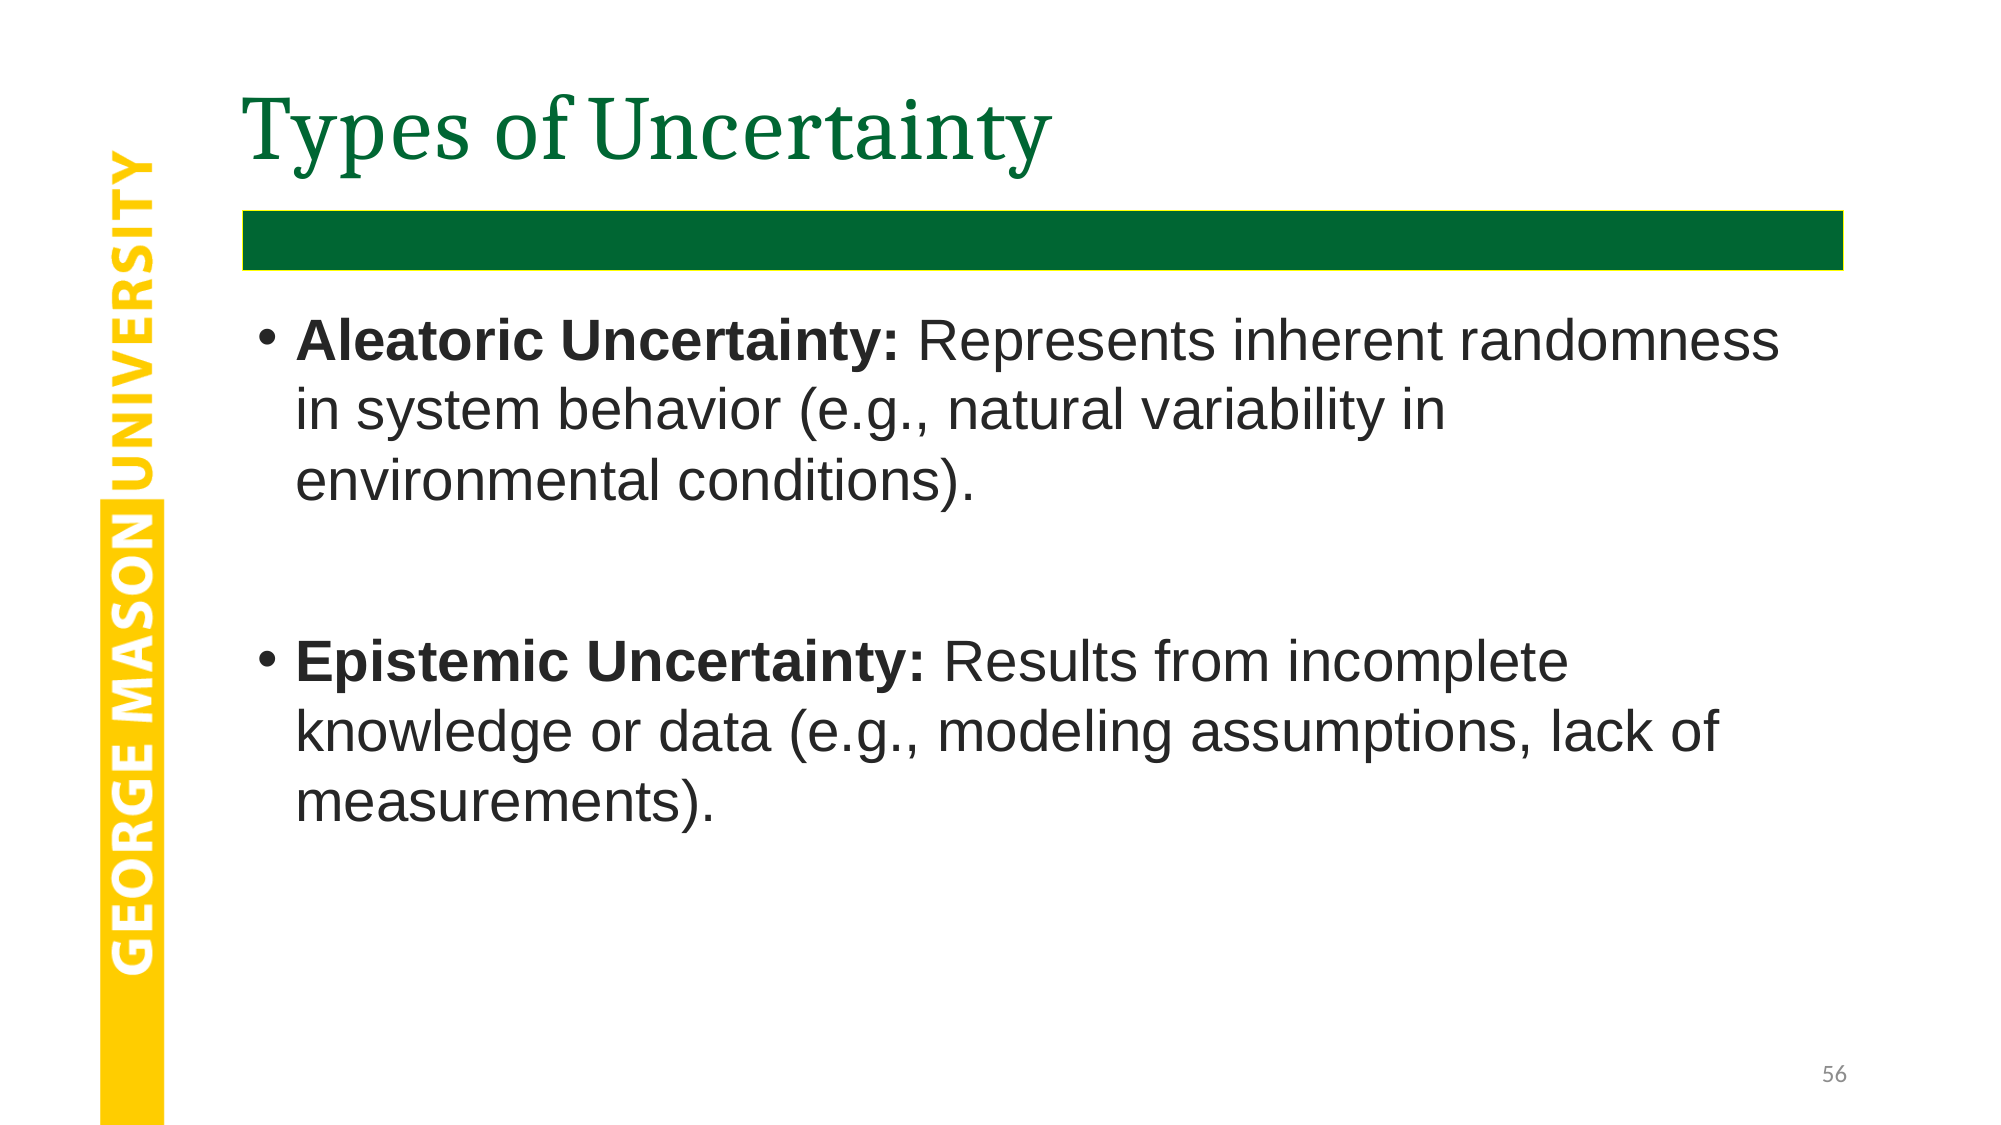

# Types of Uncertainty
Aleatoric Uncertainty: Represents inherent randomness in system behavior (e.g., natural variability in environmental conditions).

Epistemic Uncertainty: Results from incomplete knowledge or data (e.g., modeling assumptions, lack of measurements).
56